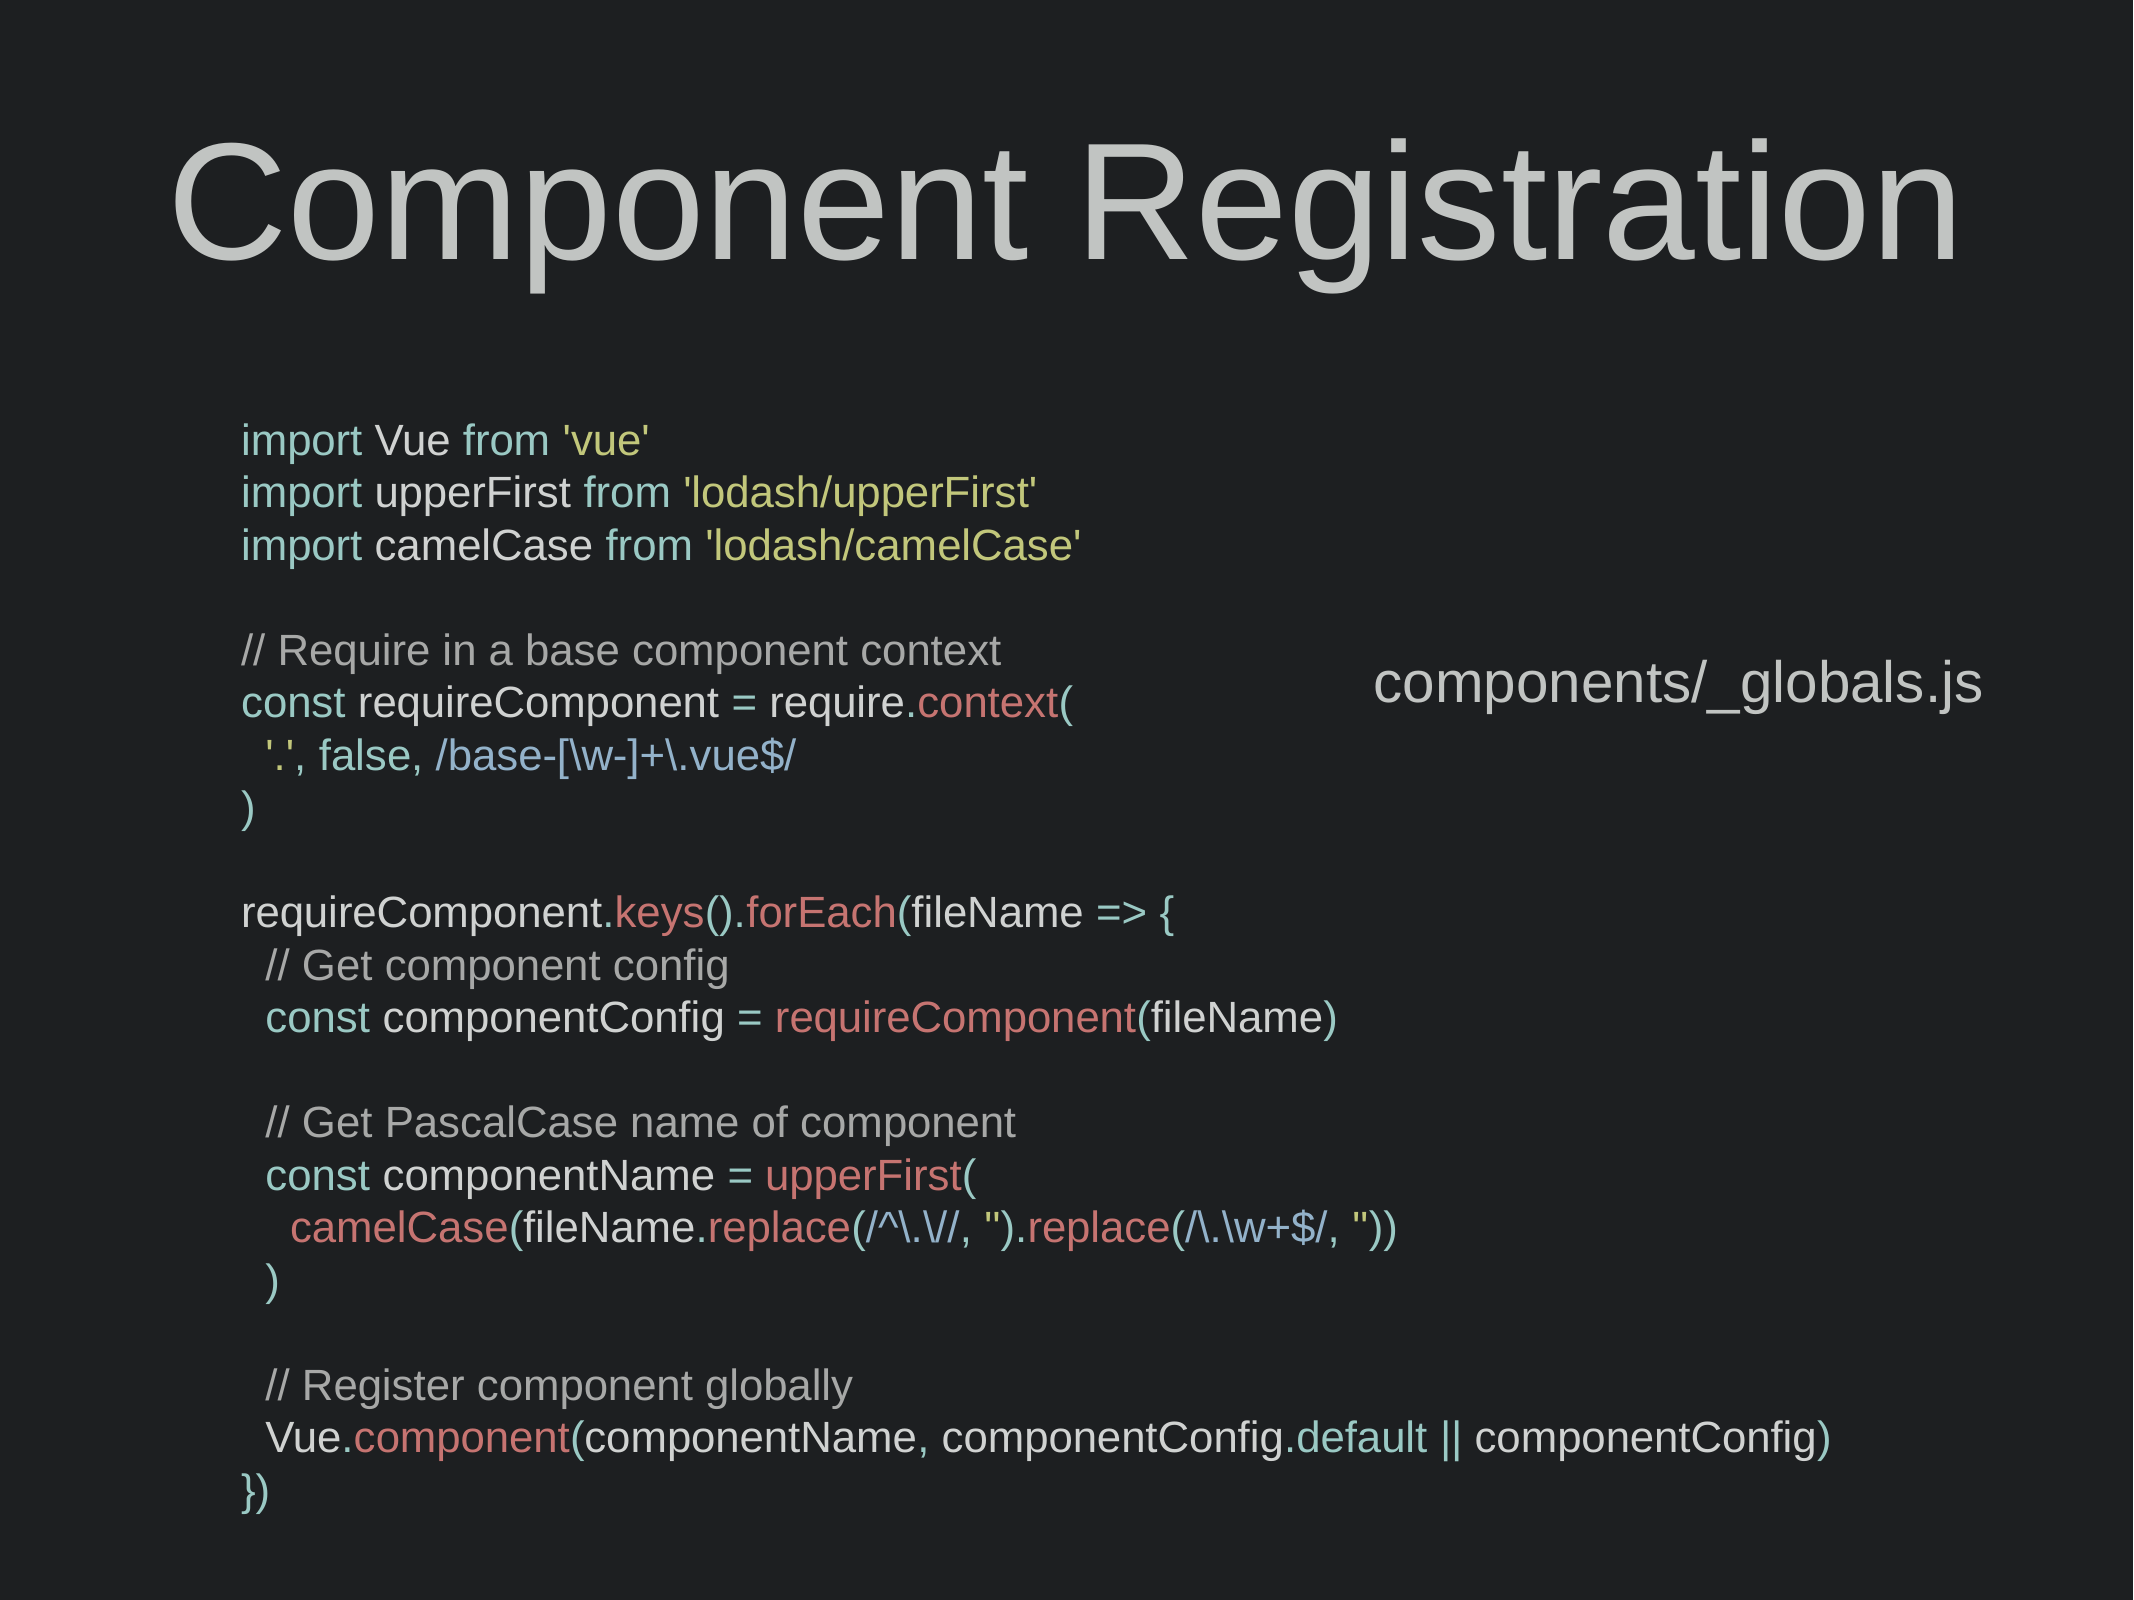

Component Registration
import Vue from 'vue'
import upperFirst from 'lodash/upperFirst'
import camelCase from 'lodash/camelCase'

// Require in a base component context
const requireComponent = require.context(
  '.', false, /base-[\w-]+\.vue$/
)

requireComponent.keys().forEach(fileName => {
  // Get component config
  const componentConfig = requireComponent(fileName)

  // Get PascalCase name of component
  const componentName = upperFirst(
    camelCase(fileName.replace(/^\.\//, '').replace(/\.\w+$/, ''))
  )

  // Register component globally
  Vue.component(componentName, componentConfig.default || componentConfig)
})
components/_globals.js